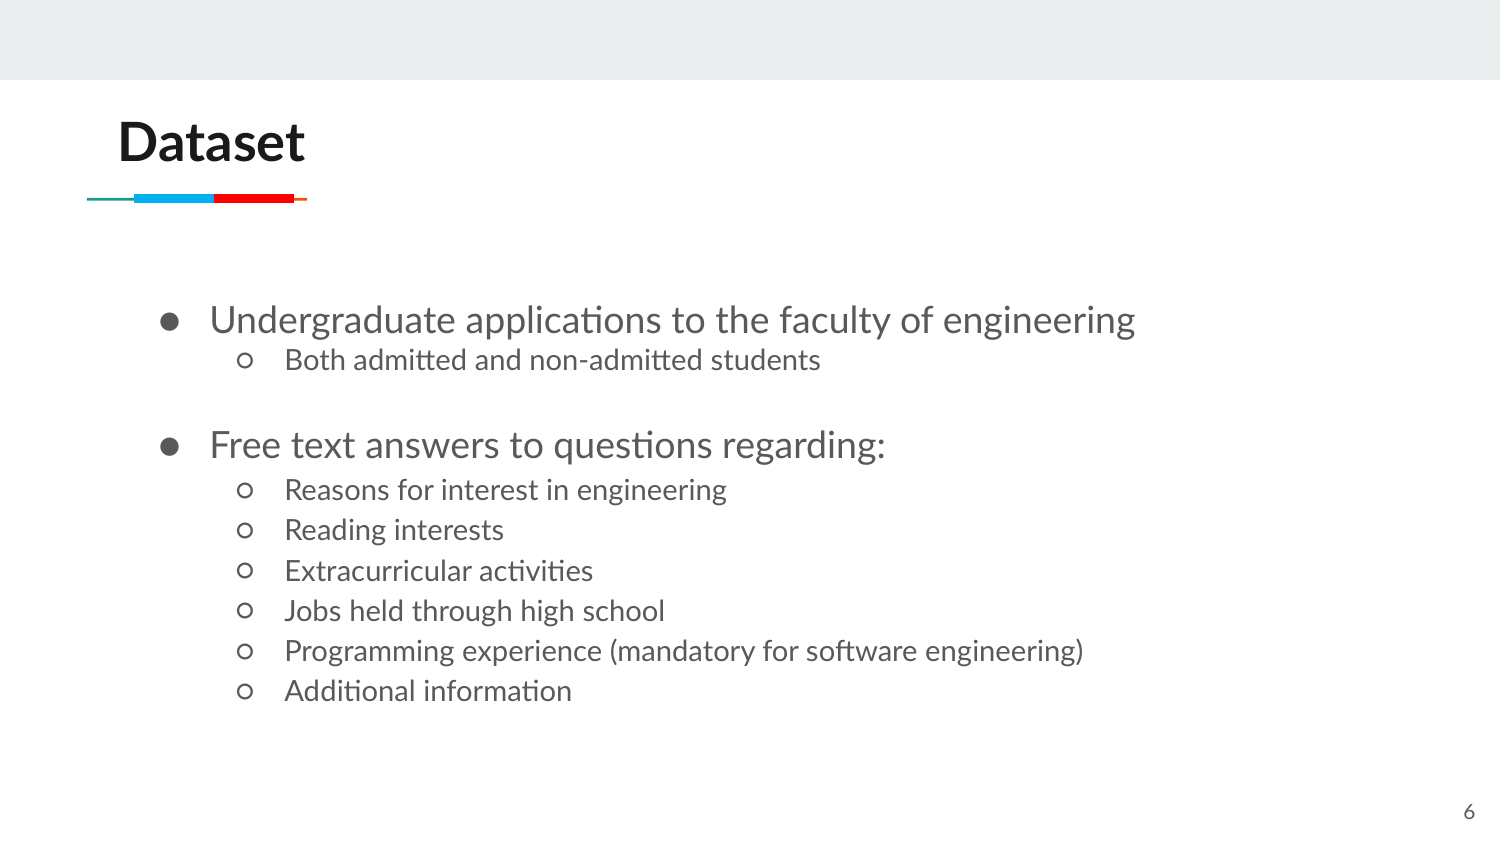

Dataset

Undergraduate applications to the faculty of engineering
Both admitted and non-admitted students
Free text answers to questions regarding:
Reasons for interest in engineering
Reading interests
Extracurricular activities
Jobs held through high school
Programming experience (mandatory for software engineering)
Additional information
6